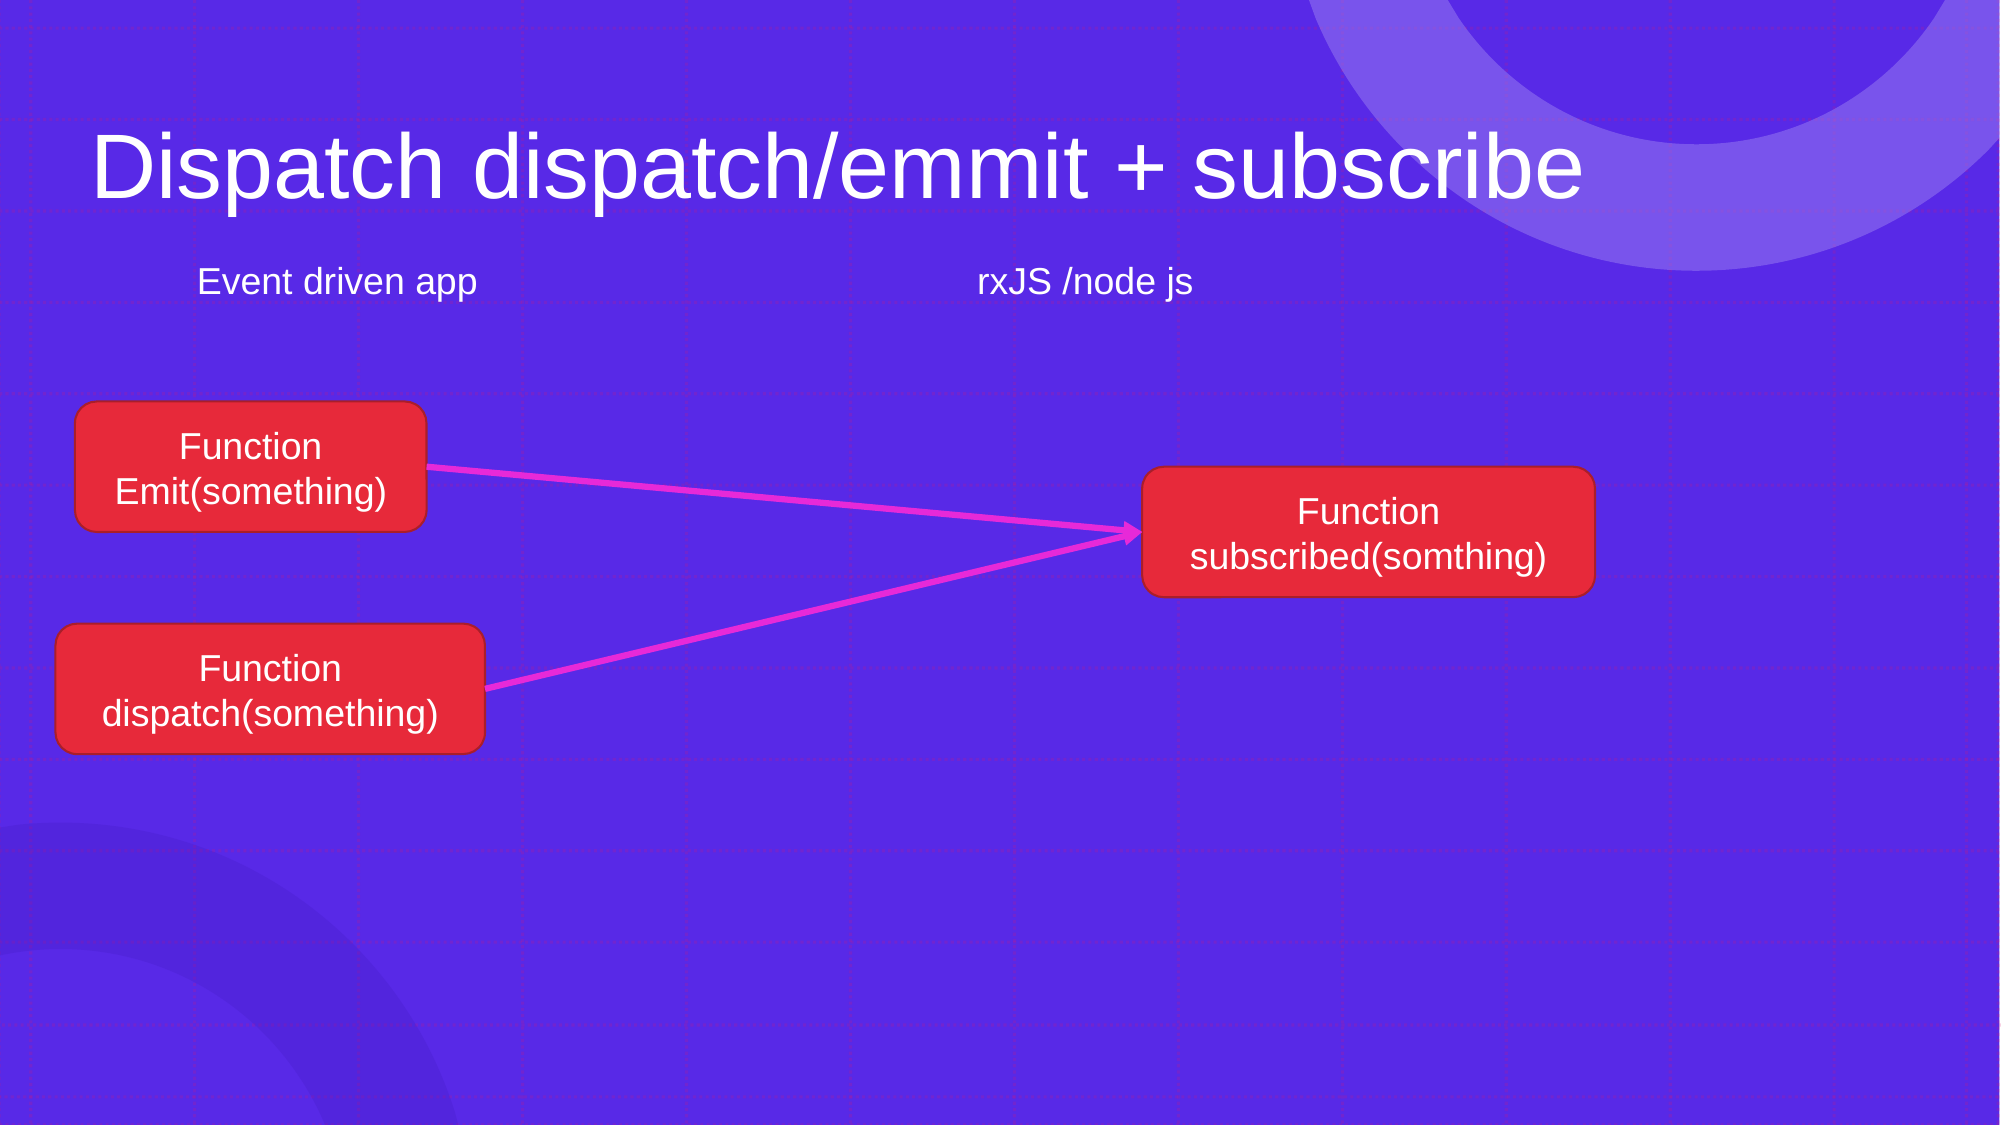

# Dispatch dispatch/emmit + subscribe
Event driven app
rxJS /node js
Function
Emit(something)
Function subscribed(somthing)
Function
dispatch(something)